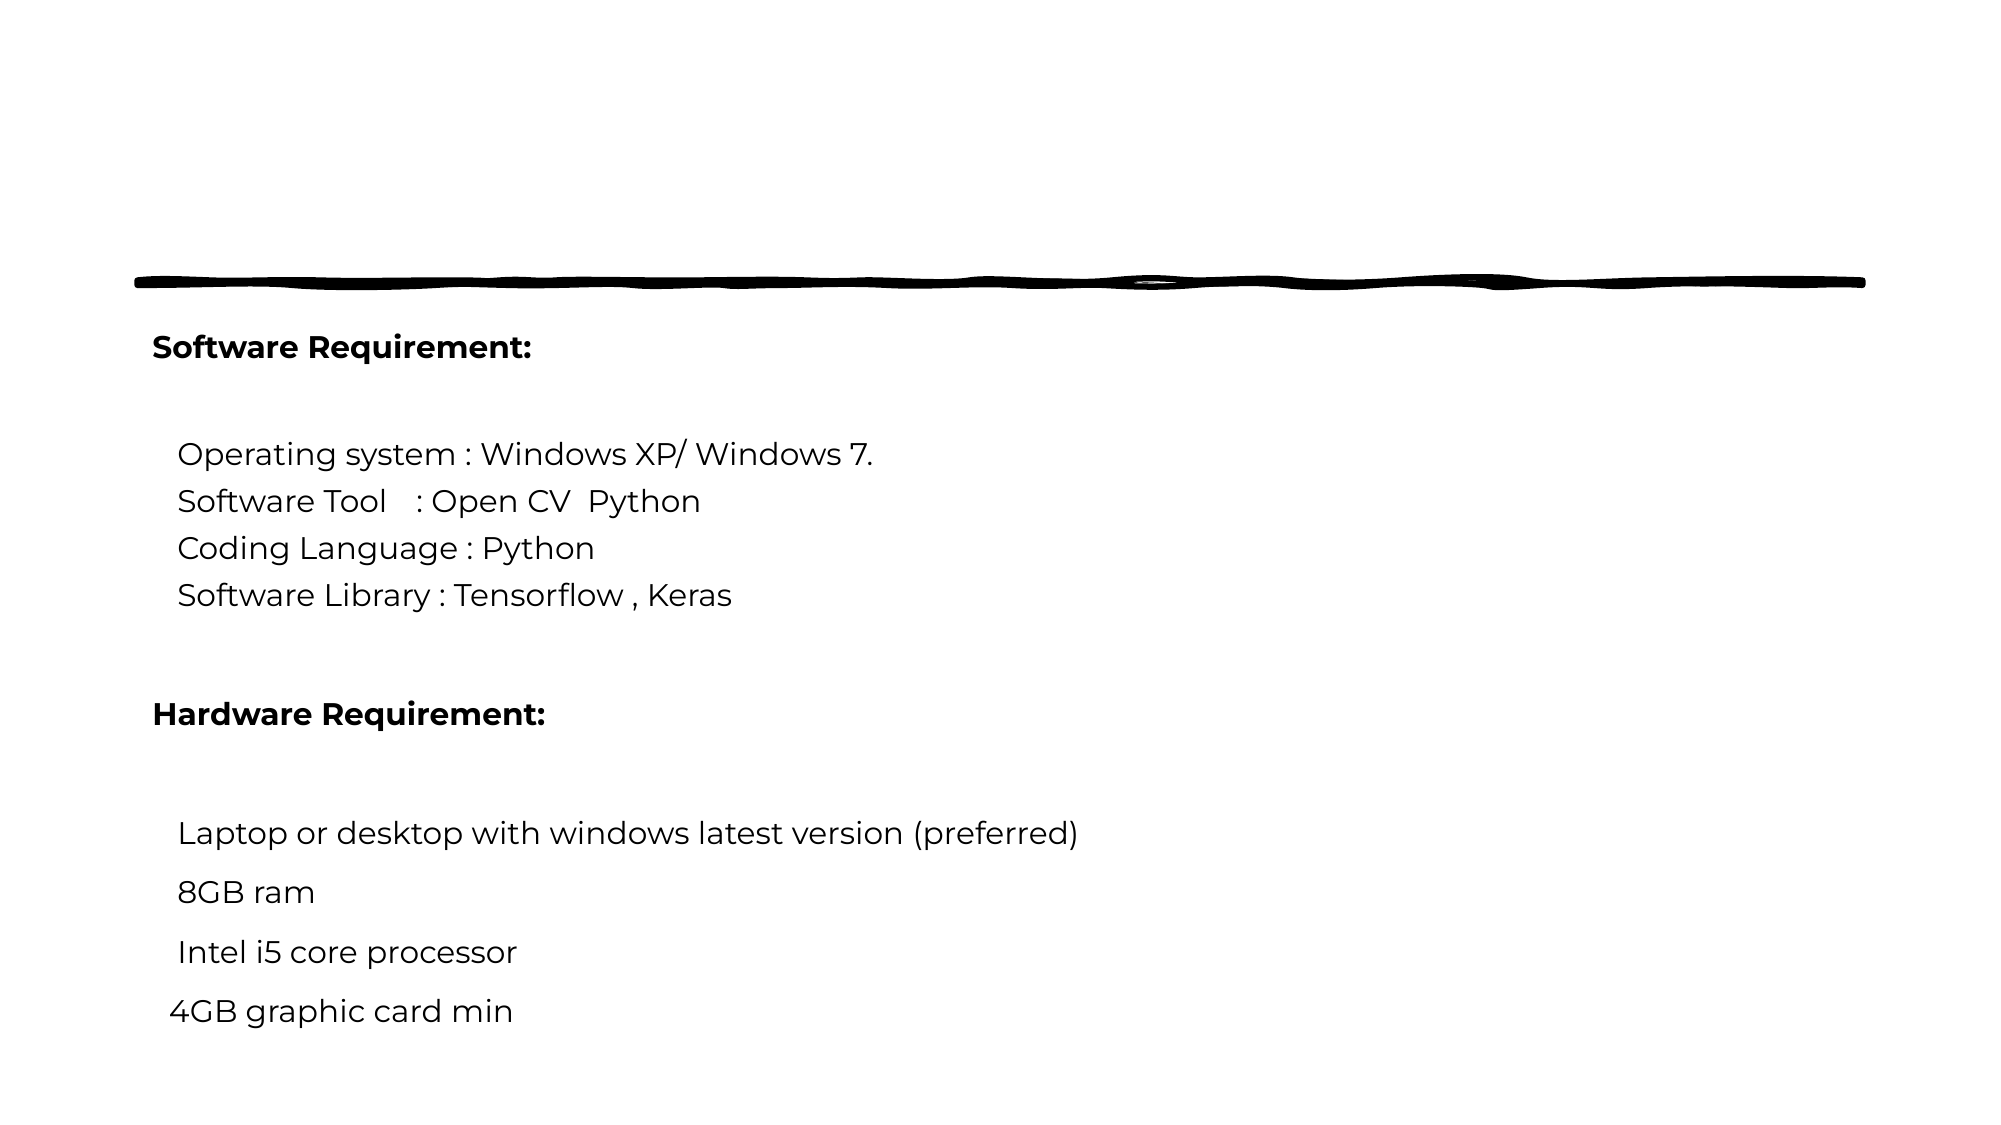

Software Requirement:

   Operating system : Windows XP/ Windows 7.
   Software Tool 	: Open CV  Python
   Coding Language : Python
   Software Library : Tensorflow , Keras

Hardware Requirement:

   Laptop or desktop with windows latest version (preferred)
   8GB ram
   Intel i5 core processor
  4GB graphic card min